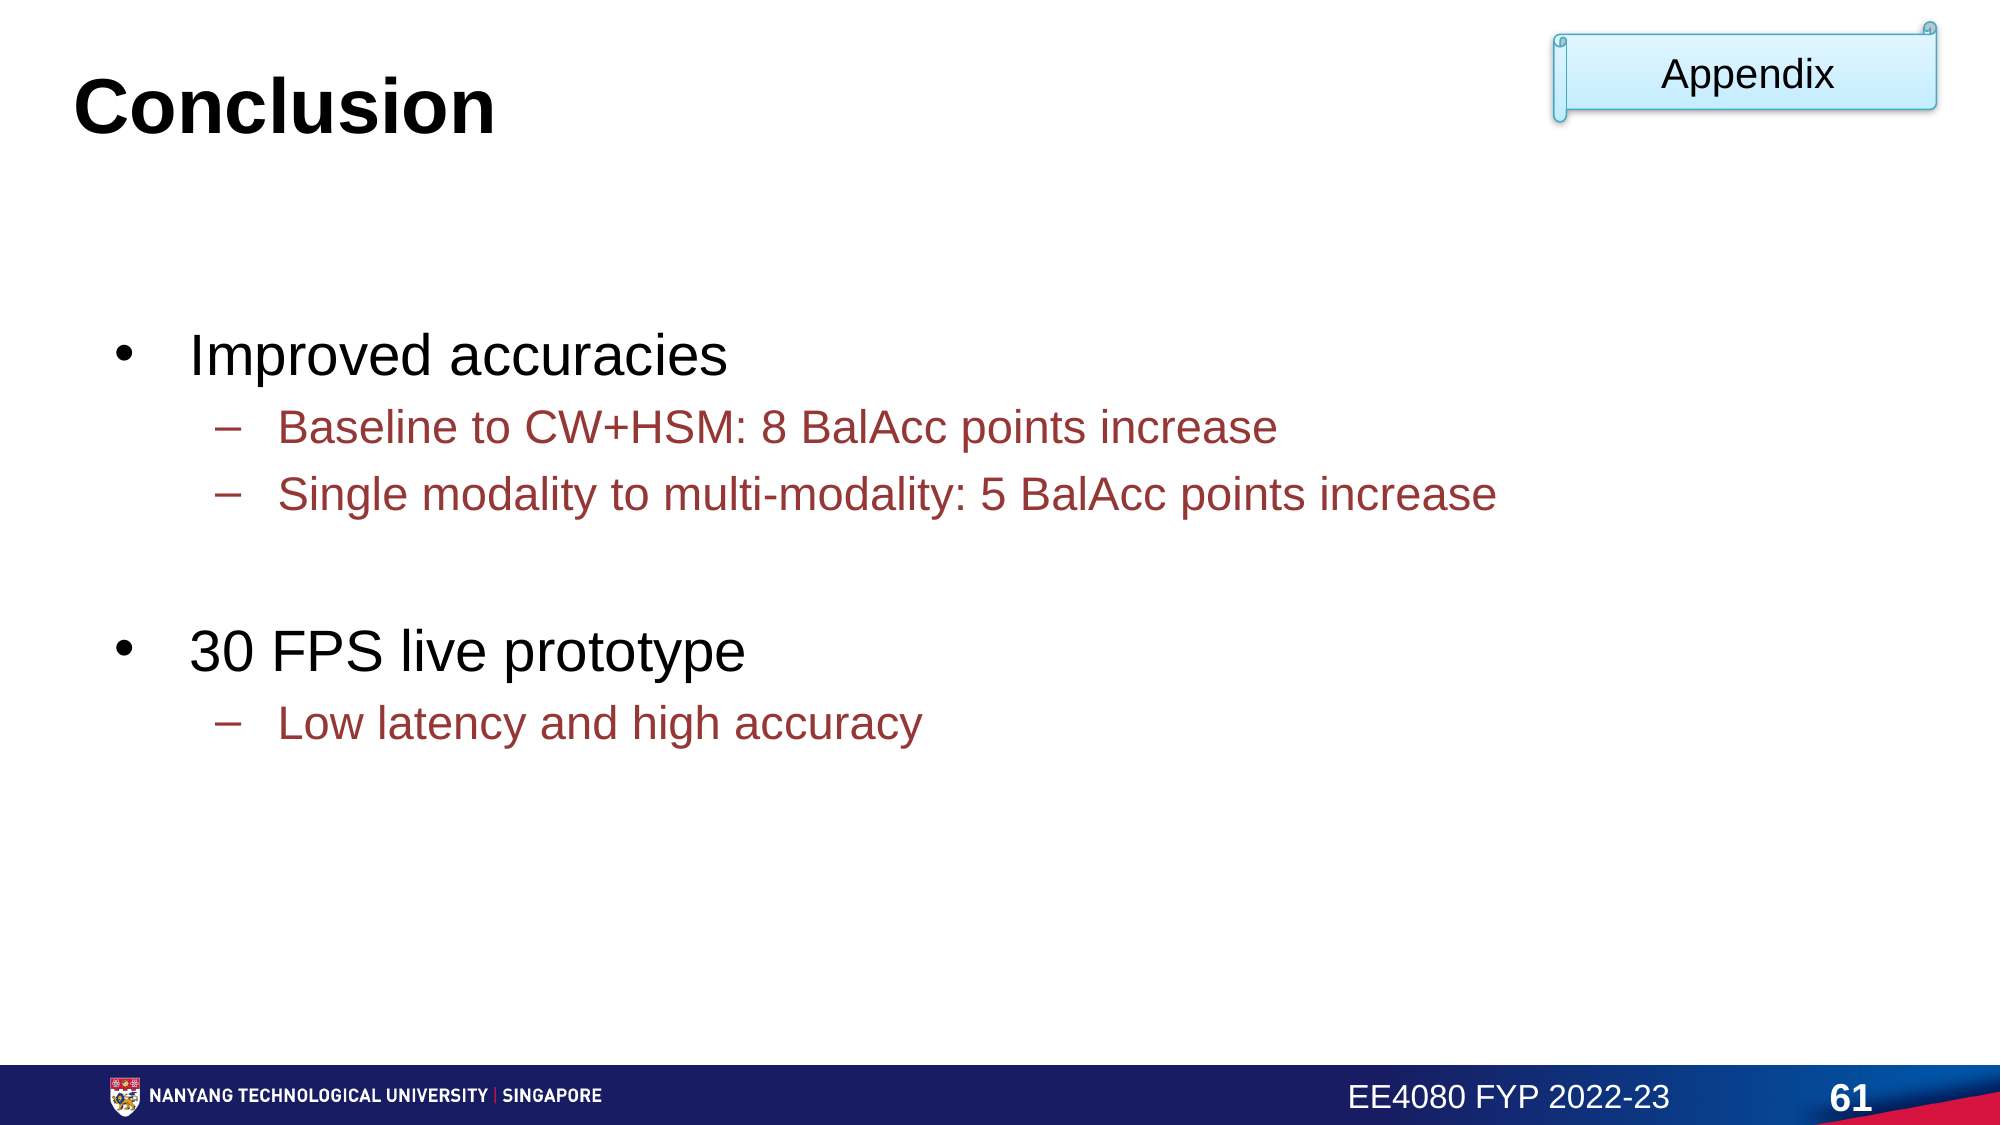

Appendix
# Conclusion
Improved accuracies
Baseline to CW+HSM: 8 BalAcc points increase
Single modality to multi-modality: 5 BalAcc points increase

30 FPS live prototype
Low latency and high accuracy